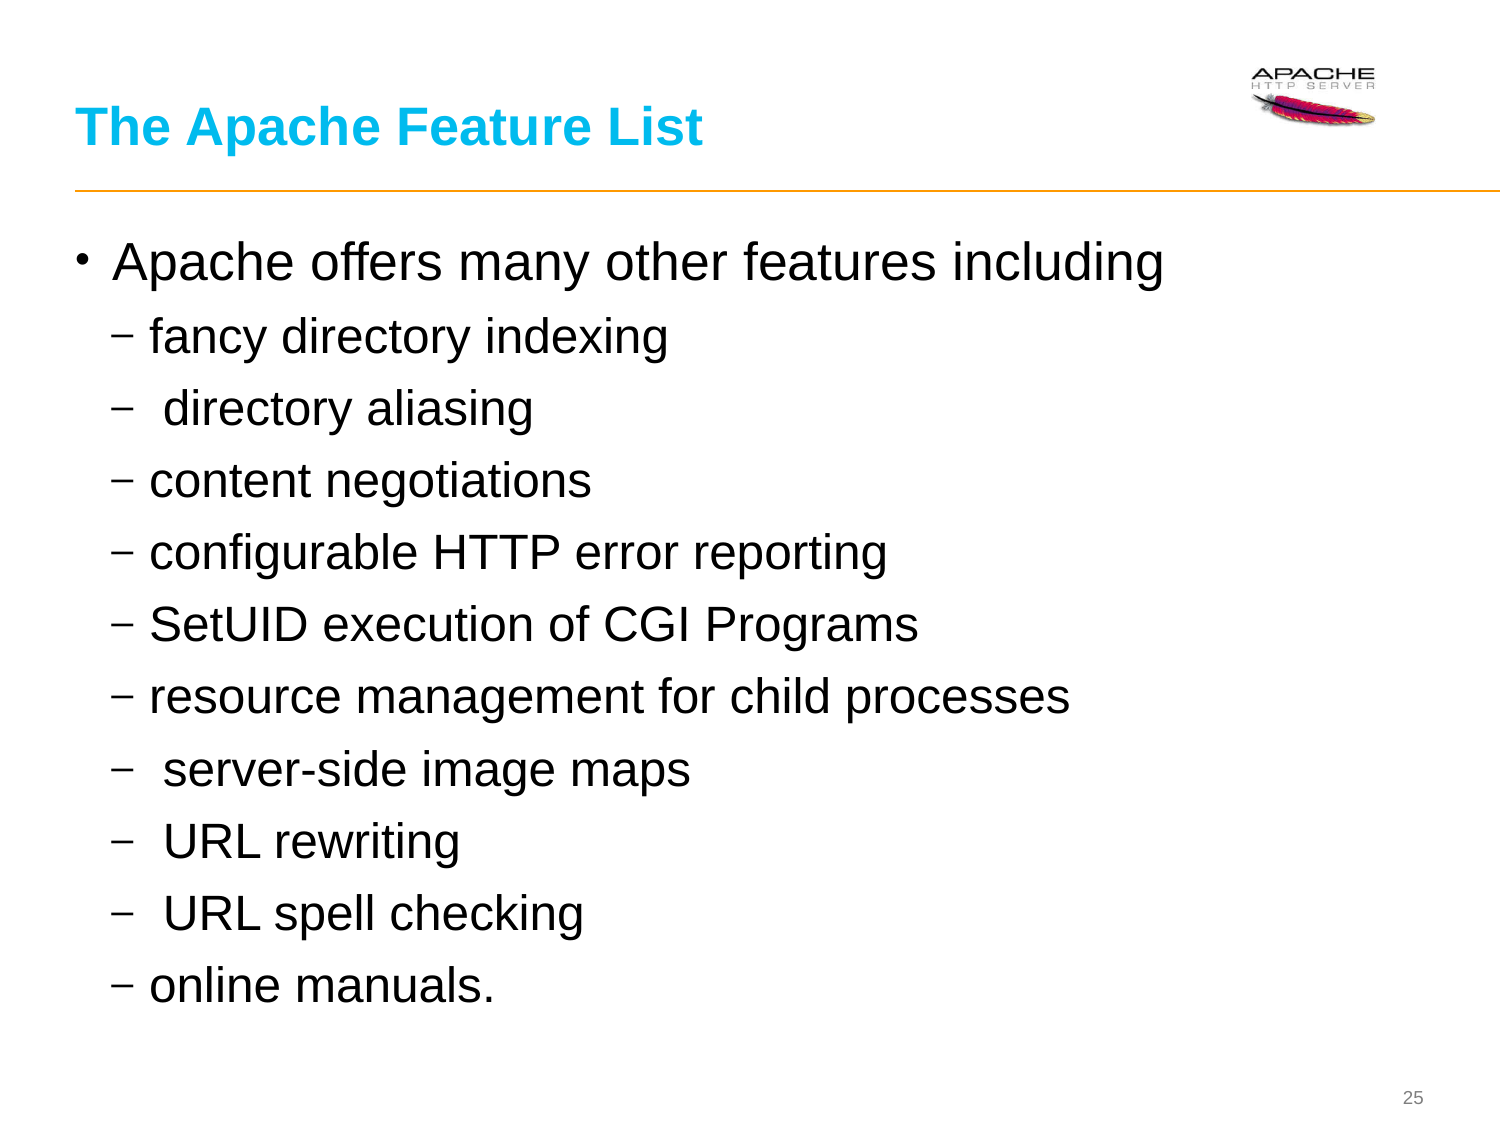

# The Apache Feature List
Apache offers many other features including
fancy directory indexing
 directory aliasing
content negotiations
configurable HTTP error reporting
SetUID execution of CGI Programs
resource management for child processes
 server-side image maps
 URL rewriting
 URL spell checking
online manuals.